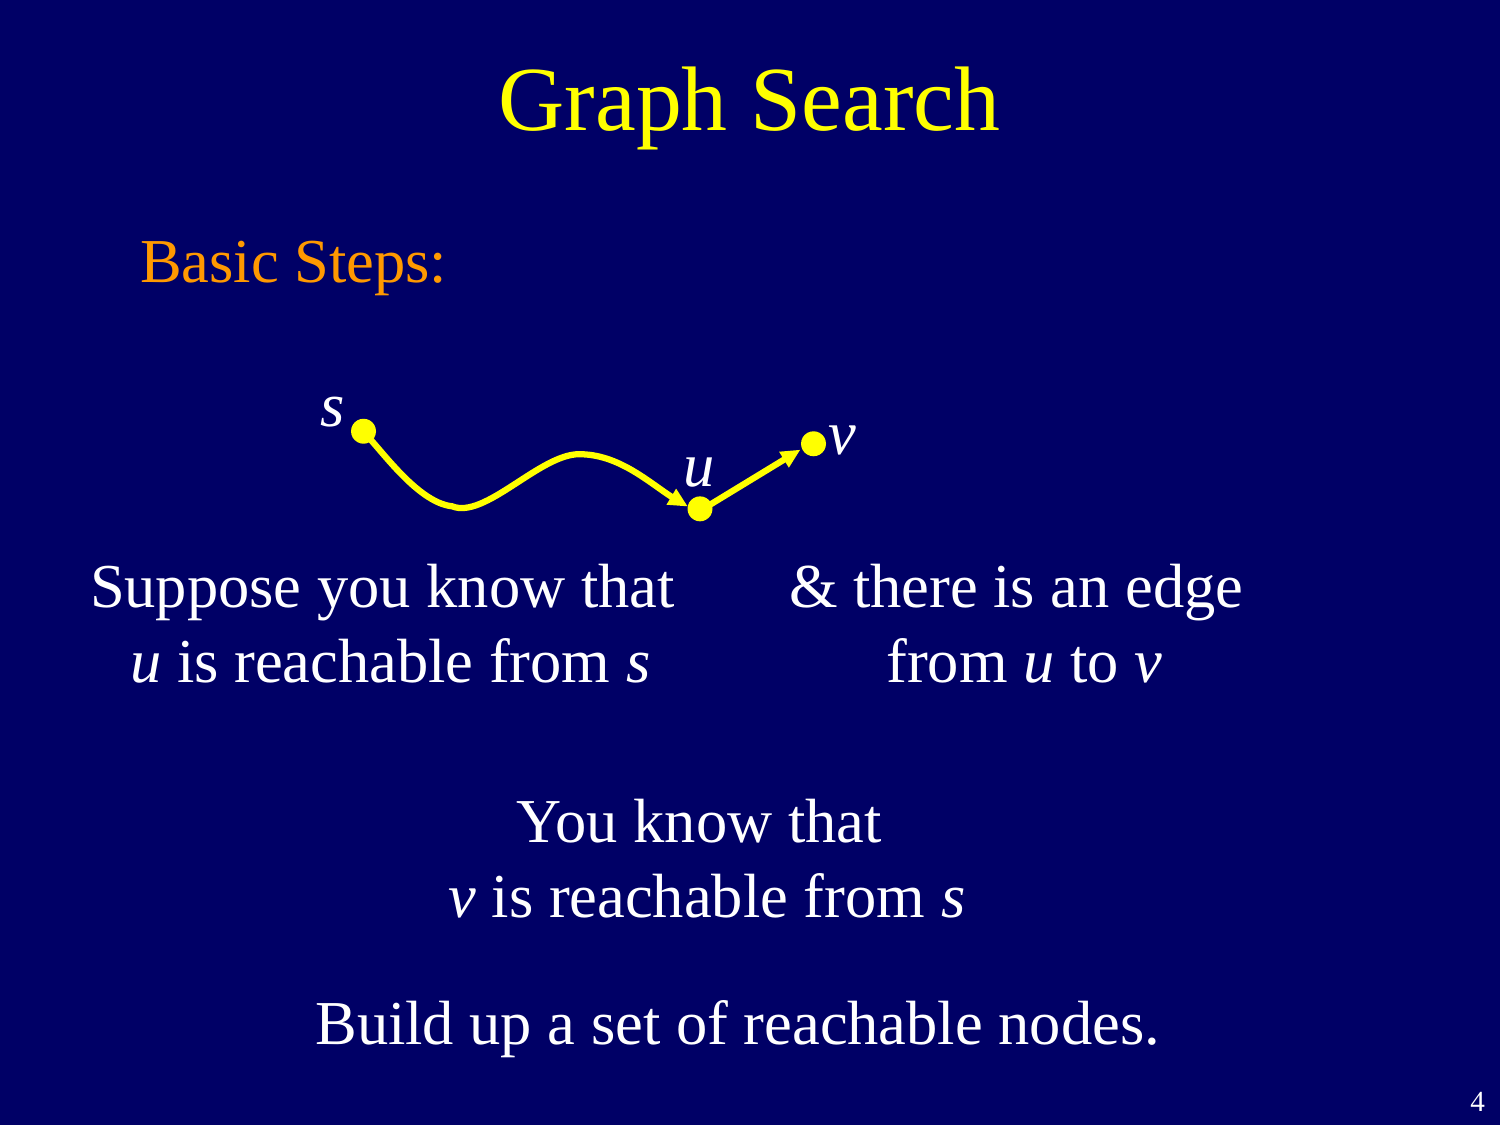

Graph Search
Basic Steps:
s
v

& there is an edge
from u to v
u

Suppose you know that
u is reachable from s
You know that
v is reachable from s
Build up a set of reachable nodes.